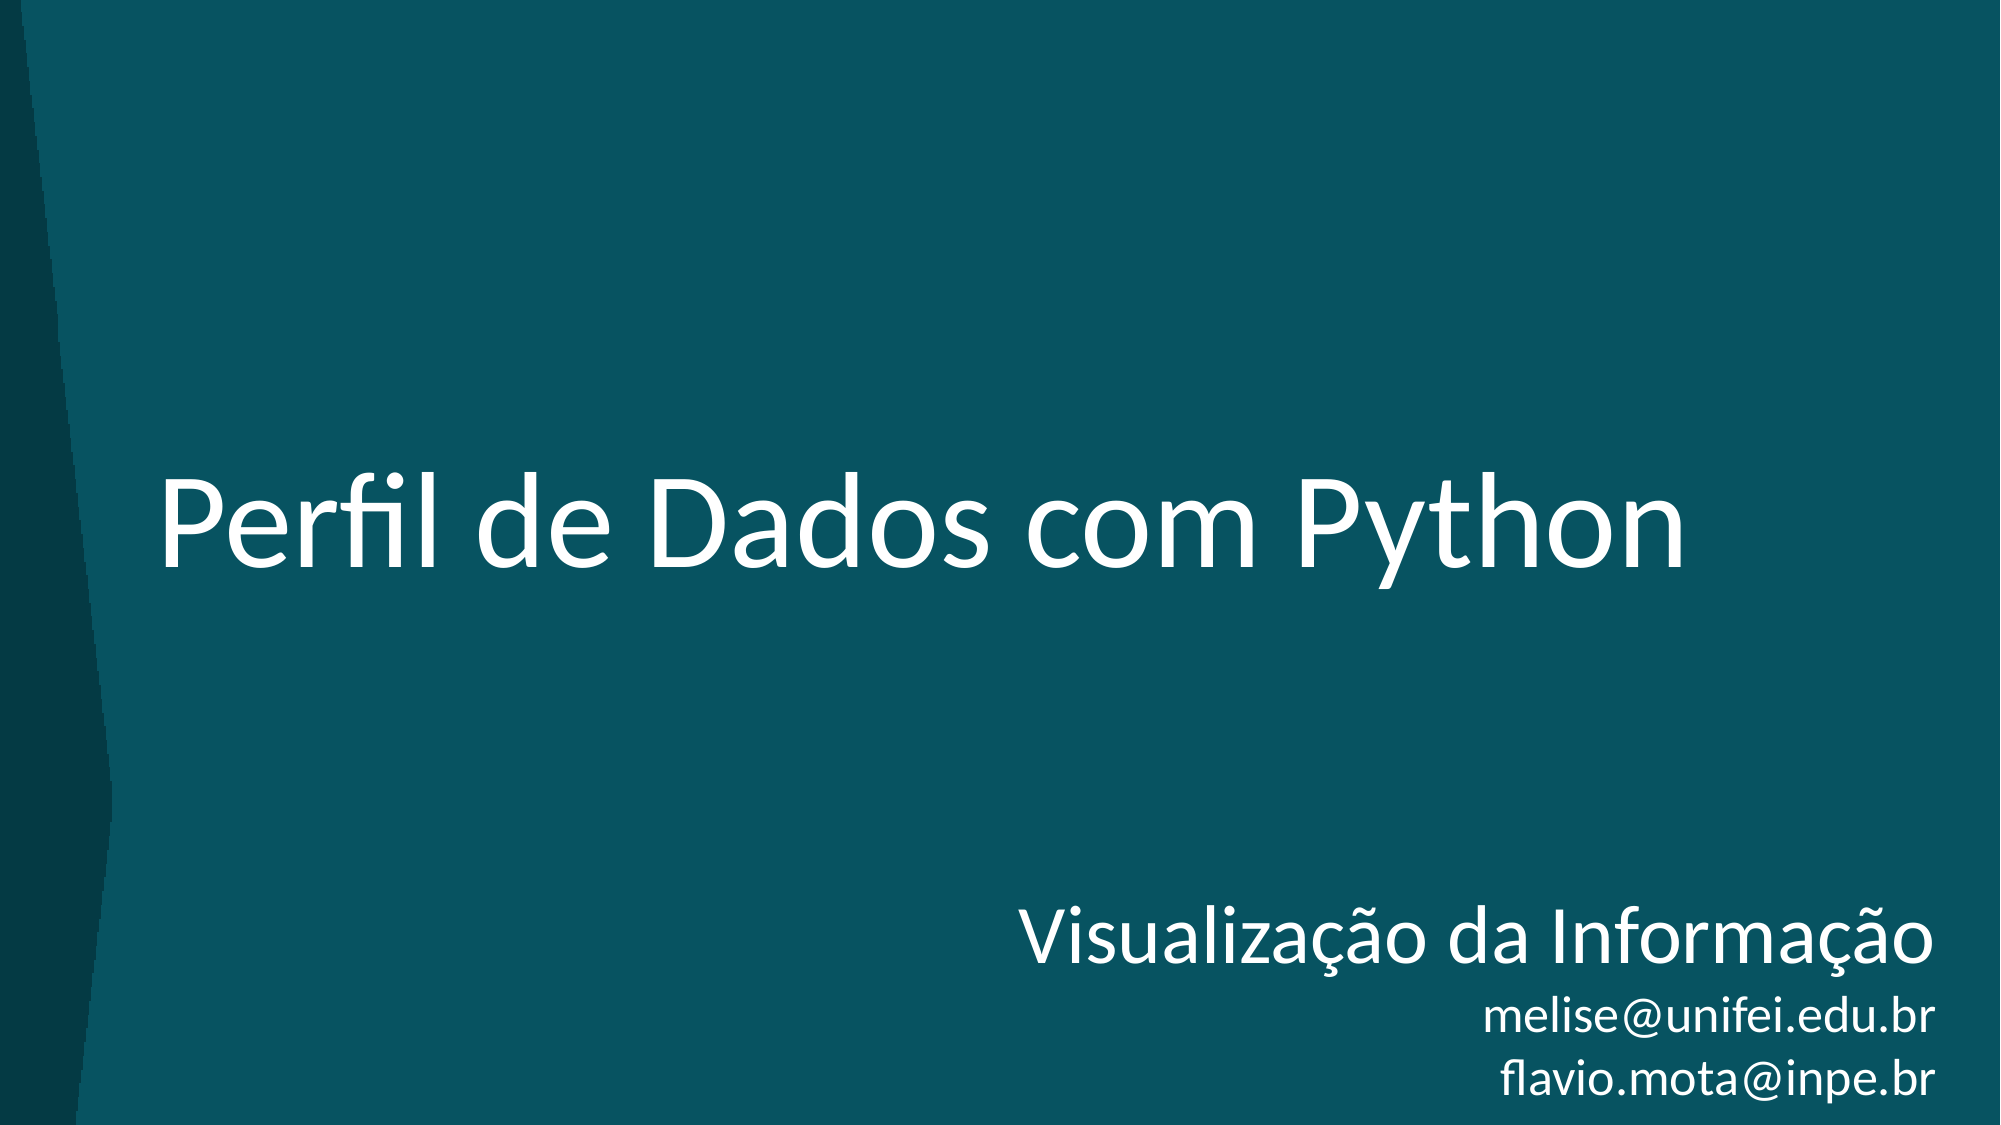

# Perfil de Dados com Python
Visualização da Informação
melise@unifei.edu.br
flavio.mota@inpe.br